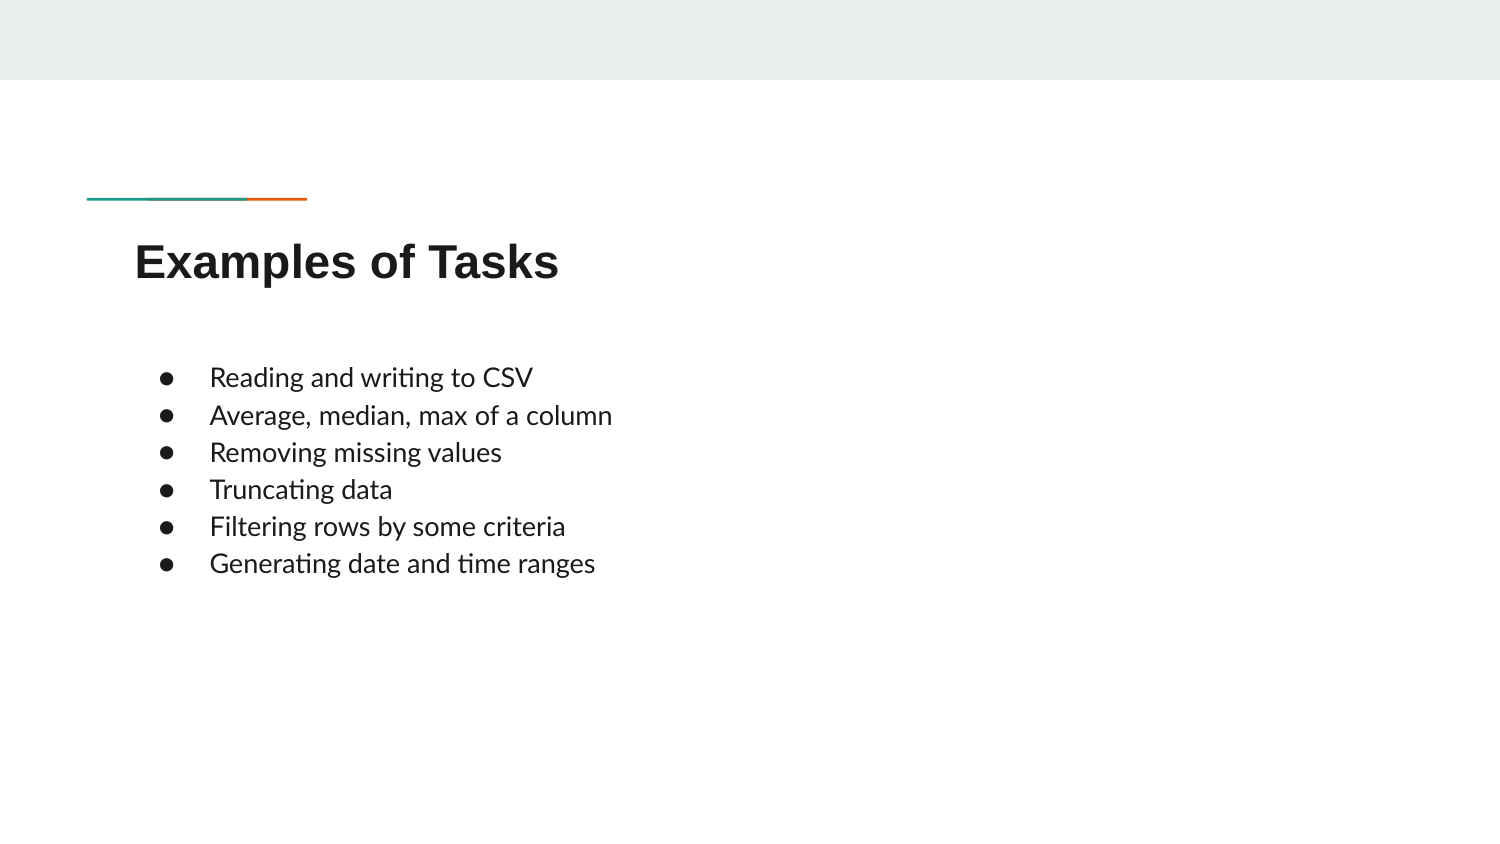

# Examples of Tasks
Reading and writing to CSV
Average, median, max of a column
Removing missing values
Truncating data
Filtering rows by some criteria
Generating date and time ranges